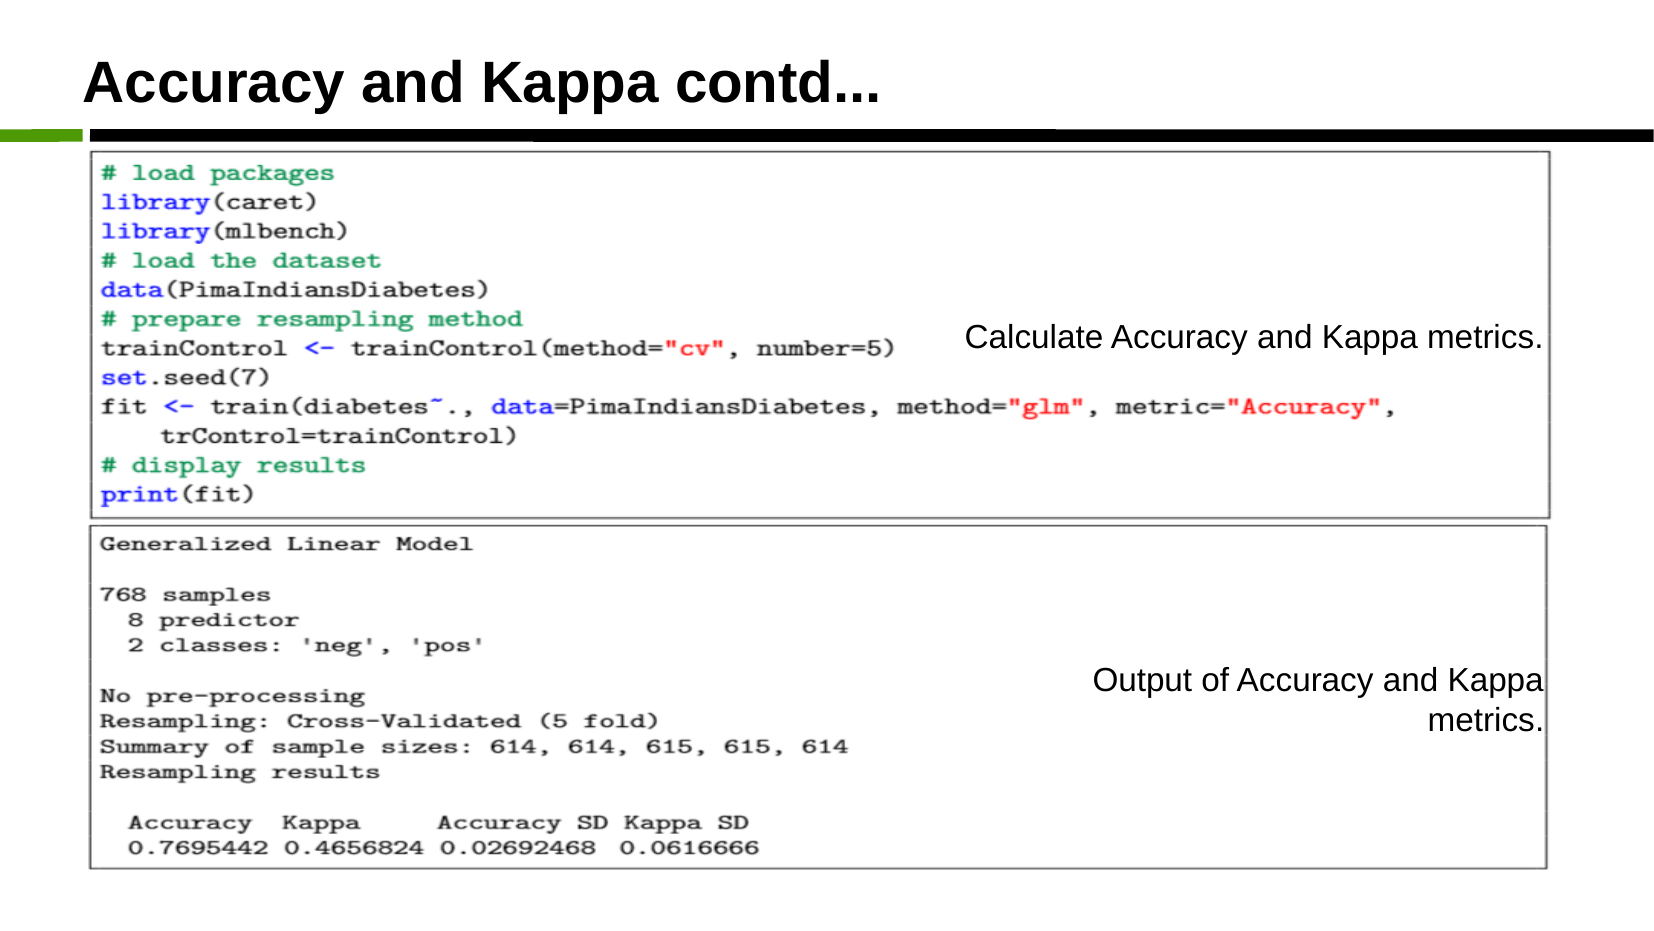

Accuracy and Kappa contd...

Calculate Accuracy and Kappa metrics.
						Output of Accuracy and Kappa metrics.